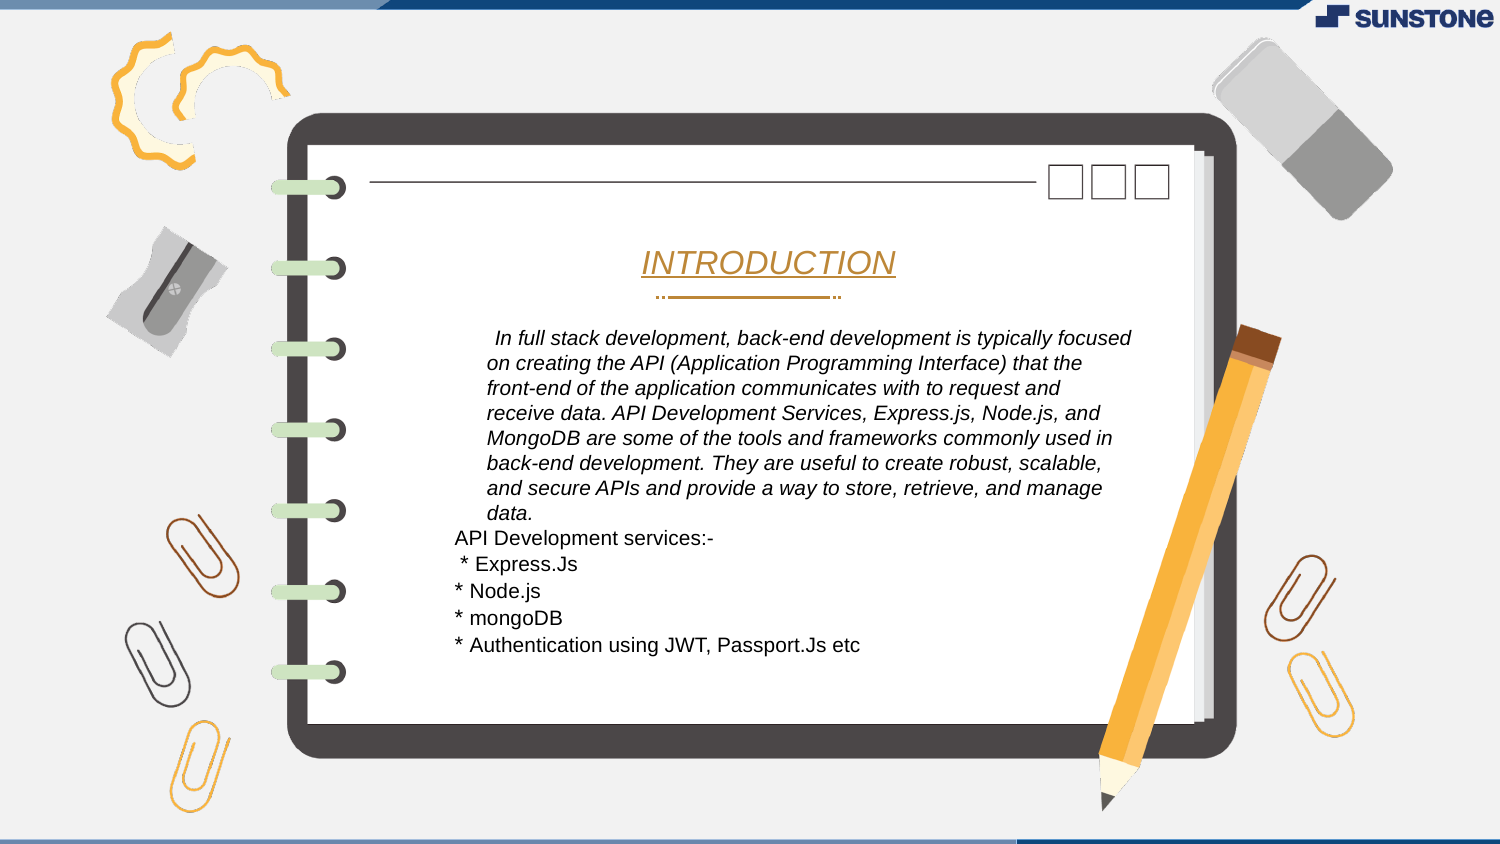

INTRODUCTION
       In full stack development, back-end development is typically focused on creating the API (Application Programming Interface) that the front-end of the application communicates with to request and receive data. API Development Services, Express.js, Node.js, and MongoDB are some of the tools and frameworks commonly used in back-end development. They are useful to create robust, scalable, and secure APIs and provide a way to store, retrieve, and manage data.
API Development services:-
 * Express.Js
* Node.js
* mongoDB
* Authentication using JWT, Passport.Js etc